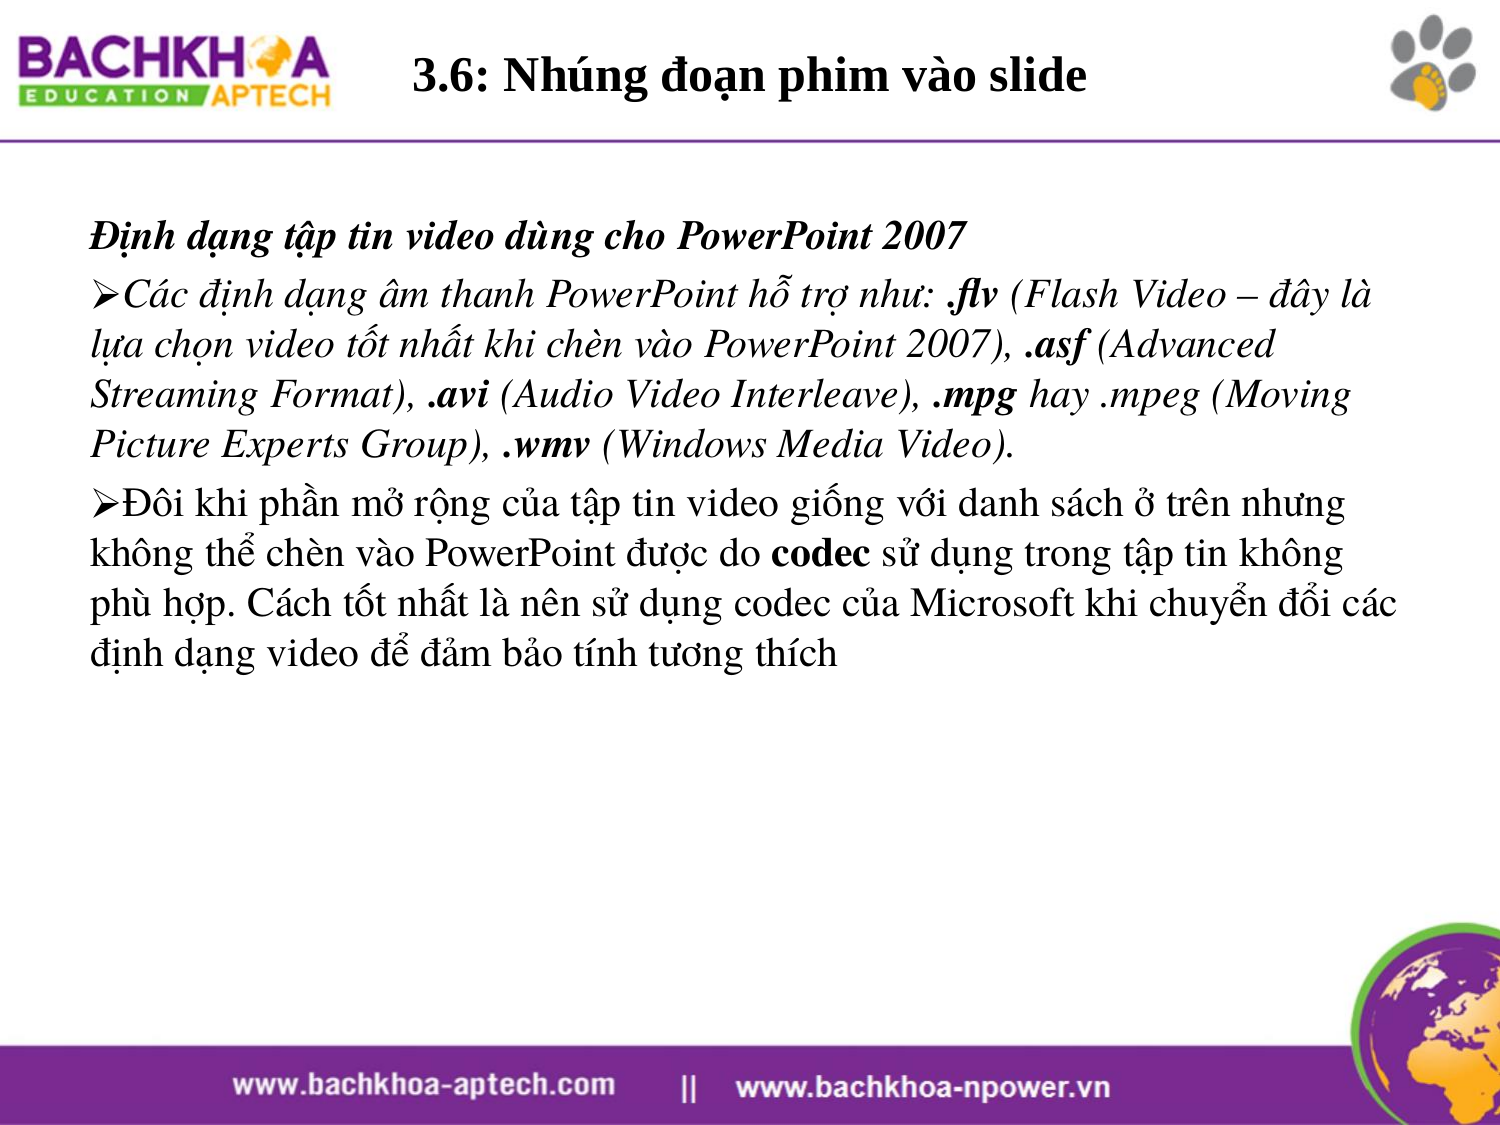

# 3.6: Nhúng đoạn phim vào slide
Định dạng tập tin video dùng cho PowerPoint 2007
Các định dạng âm thanh PowerPoint hỗ trợ như: .flv (Flash Video – đây là lựa chọn video tốt nhất khi chèn vào PowerPoint 2007), .asf (Advanced Streaming Format), .avi (Audio Video Interleave), .mpg hay .mpeg (Moving Picture Experts Group), .wmv (Windows Media Video).
Đôi khi phần mở rộng của tập tin video giống với danh sách ở trên nhưng không thể chèn vào PowerPoint được do codec sử dụng trong tập tin không phù hợp. Cách tốt nhất là nên sử dụng codec của Microsoft khi chuyển đổi các định dạng video để đảm bảo tính tương thích